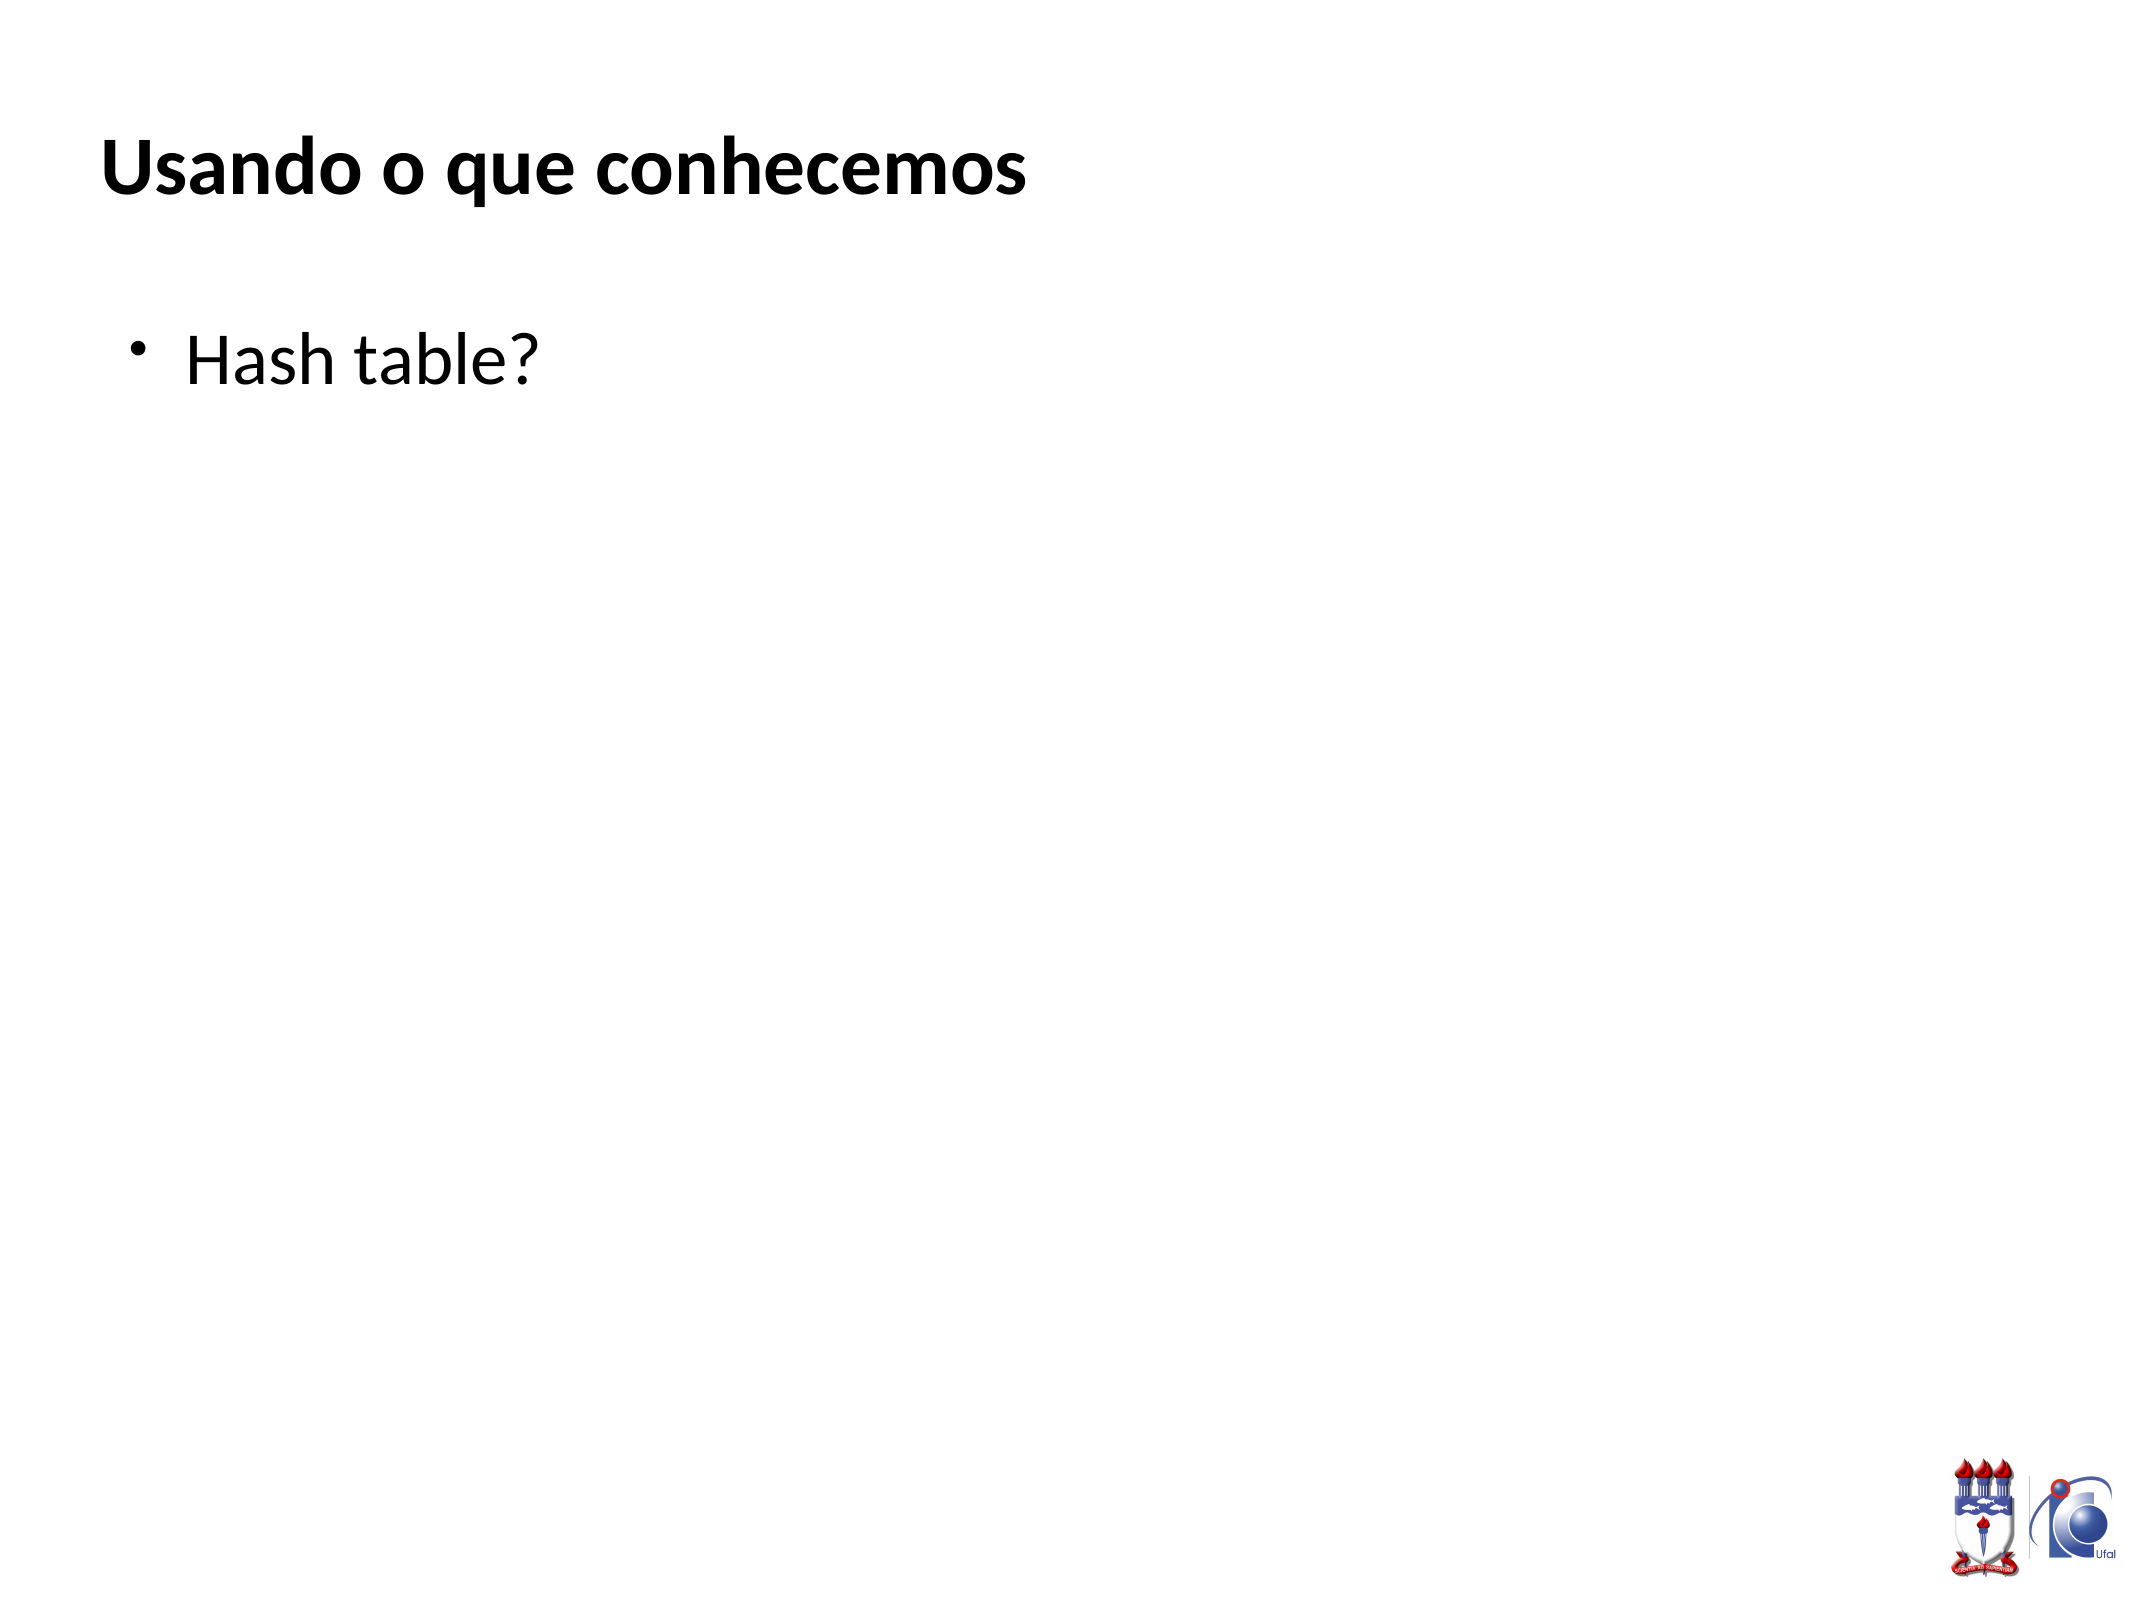

# Usando o que conhecemos
Hash table?